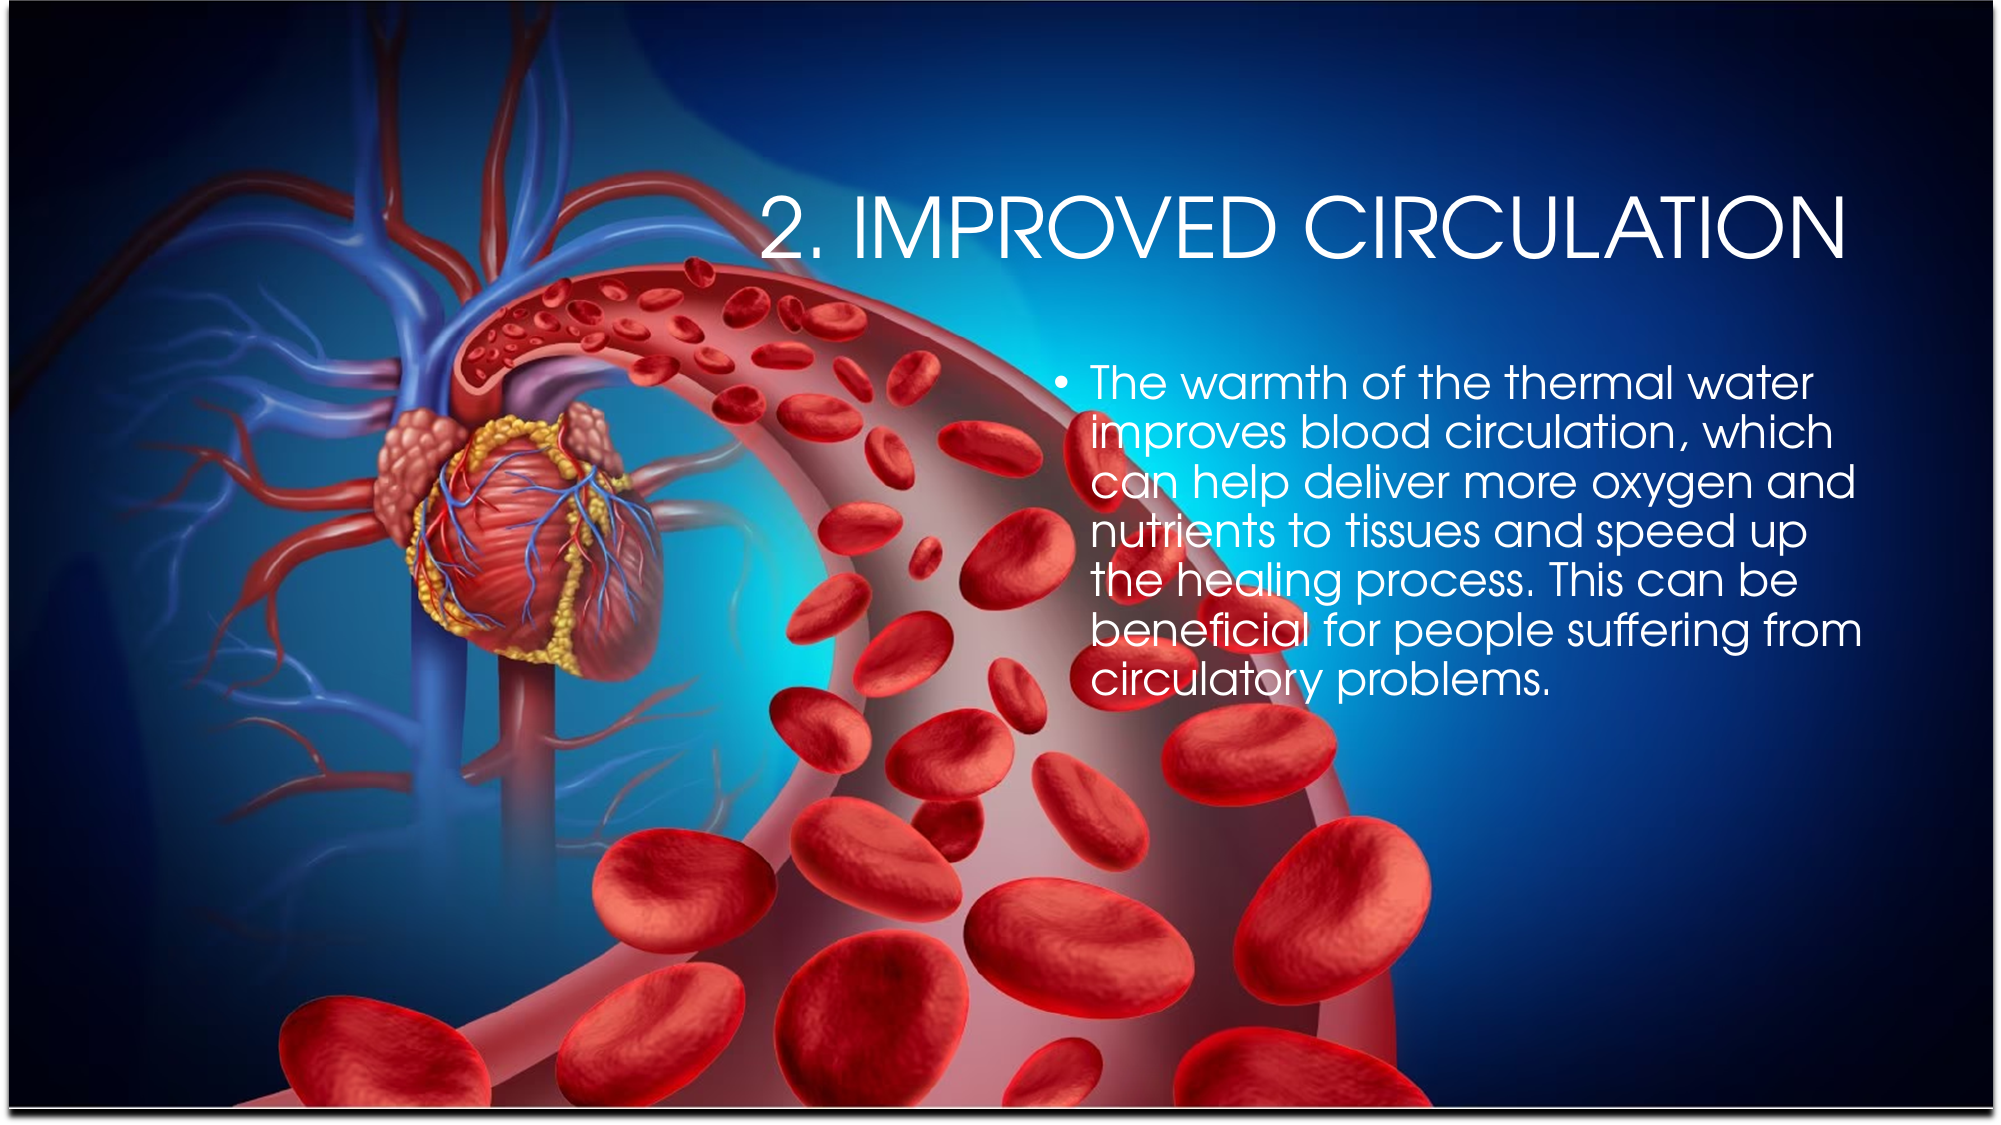

# 2. Improved Circulation
The warmth of the thermal water improves blood circulation, which can help deliver more oxygen and nutrients to tissues and speed up the healing process. This can be beneficial for people suffering from circulatory problems.